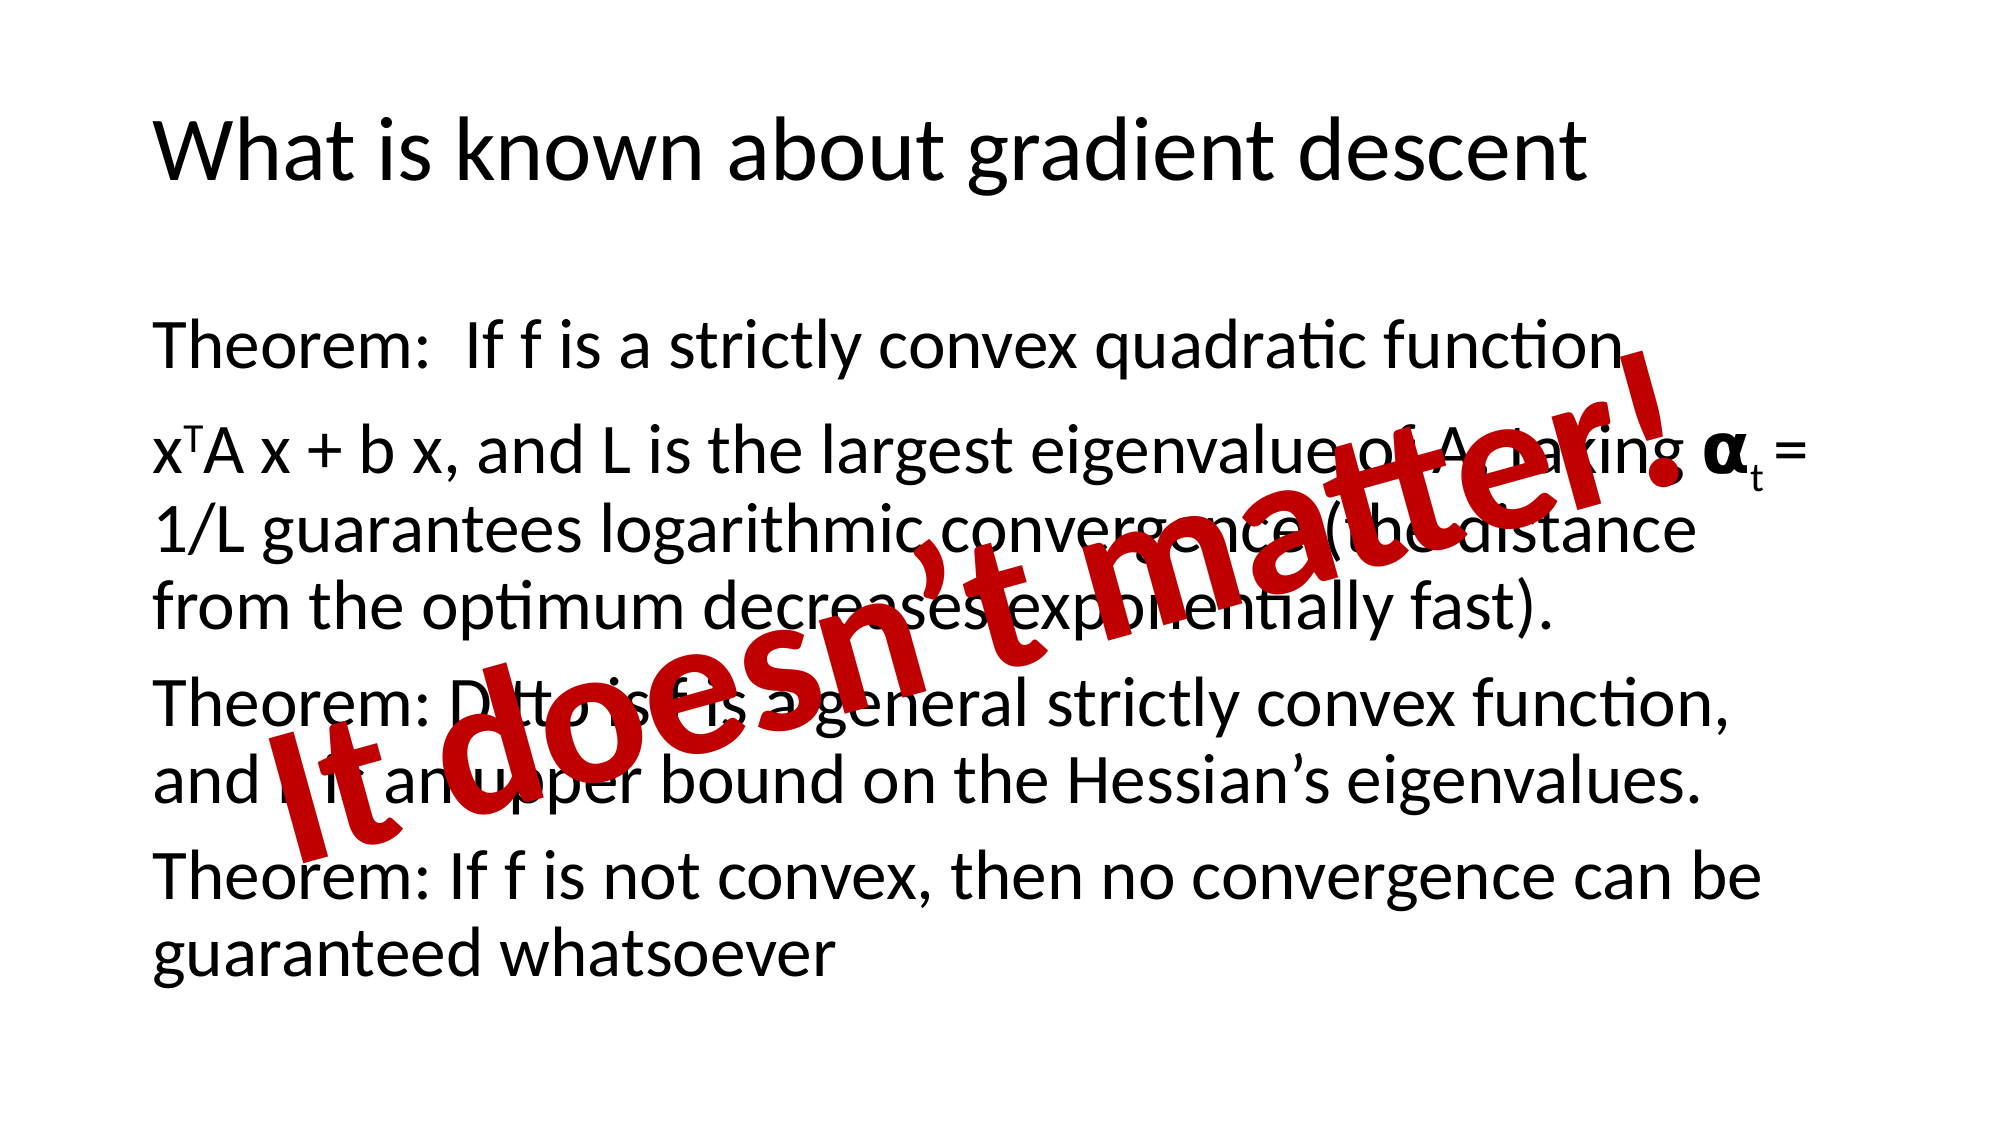

# What is known about gradient descent
Theorem:  If f is a strictly convex quadratic function
xTA x + b x, and L is the largest eigenvalue of A, taking 𝝰t = 1/L guarantees logarithmic convergence (the distance from the optimum decreases exponentially fast).
Theorem: Ditto is f is a general strictly convex function, and L is an upper bound on the Hessian’s eigenvalues.
Theorem: If f is not convex, then no convergence can be guaranteed whatsoever

It doesn’t matter!